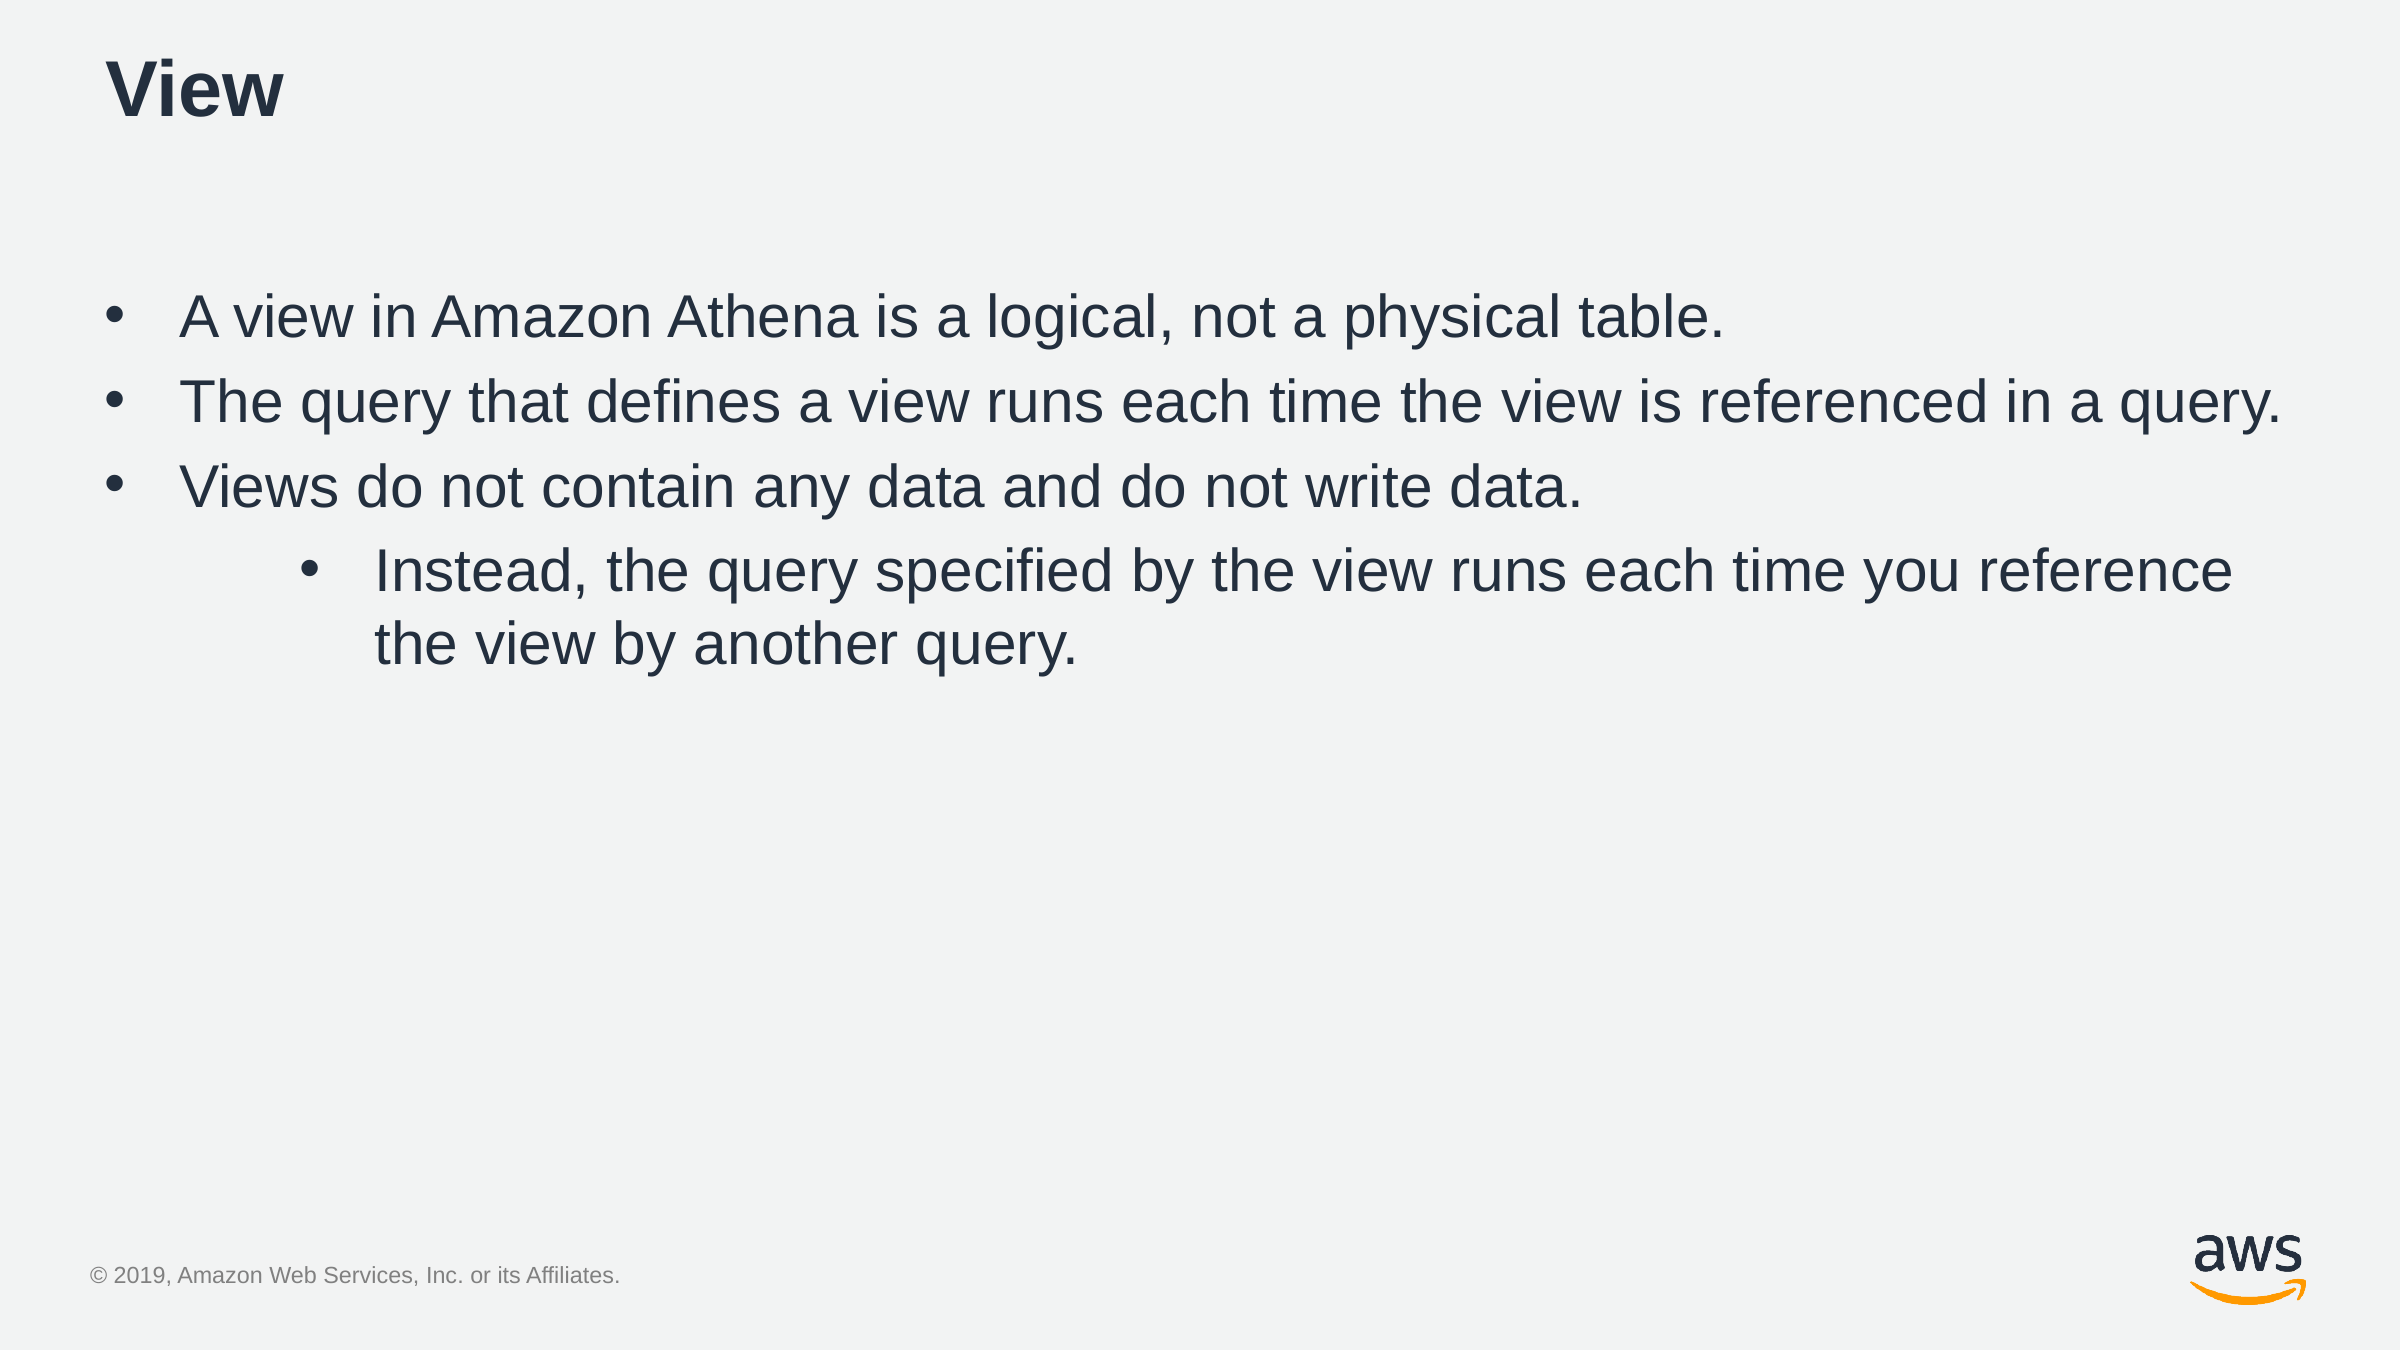

# View
A view in Amazon Athena is a logical, not a physical table.
The query that defines a view runs each time the view is referenced in a query.
Views do not contain any data and do not write data.
Instead, the query specified by the view runs each time you reference the view by another query.